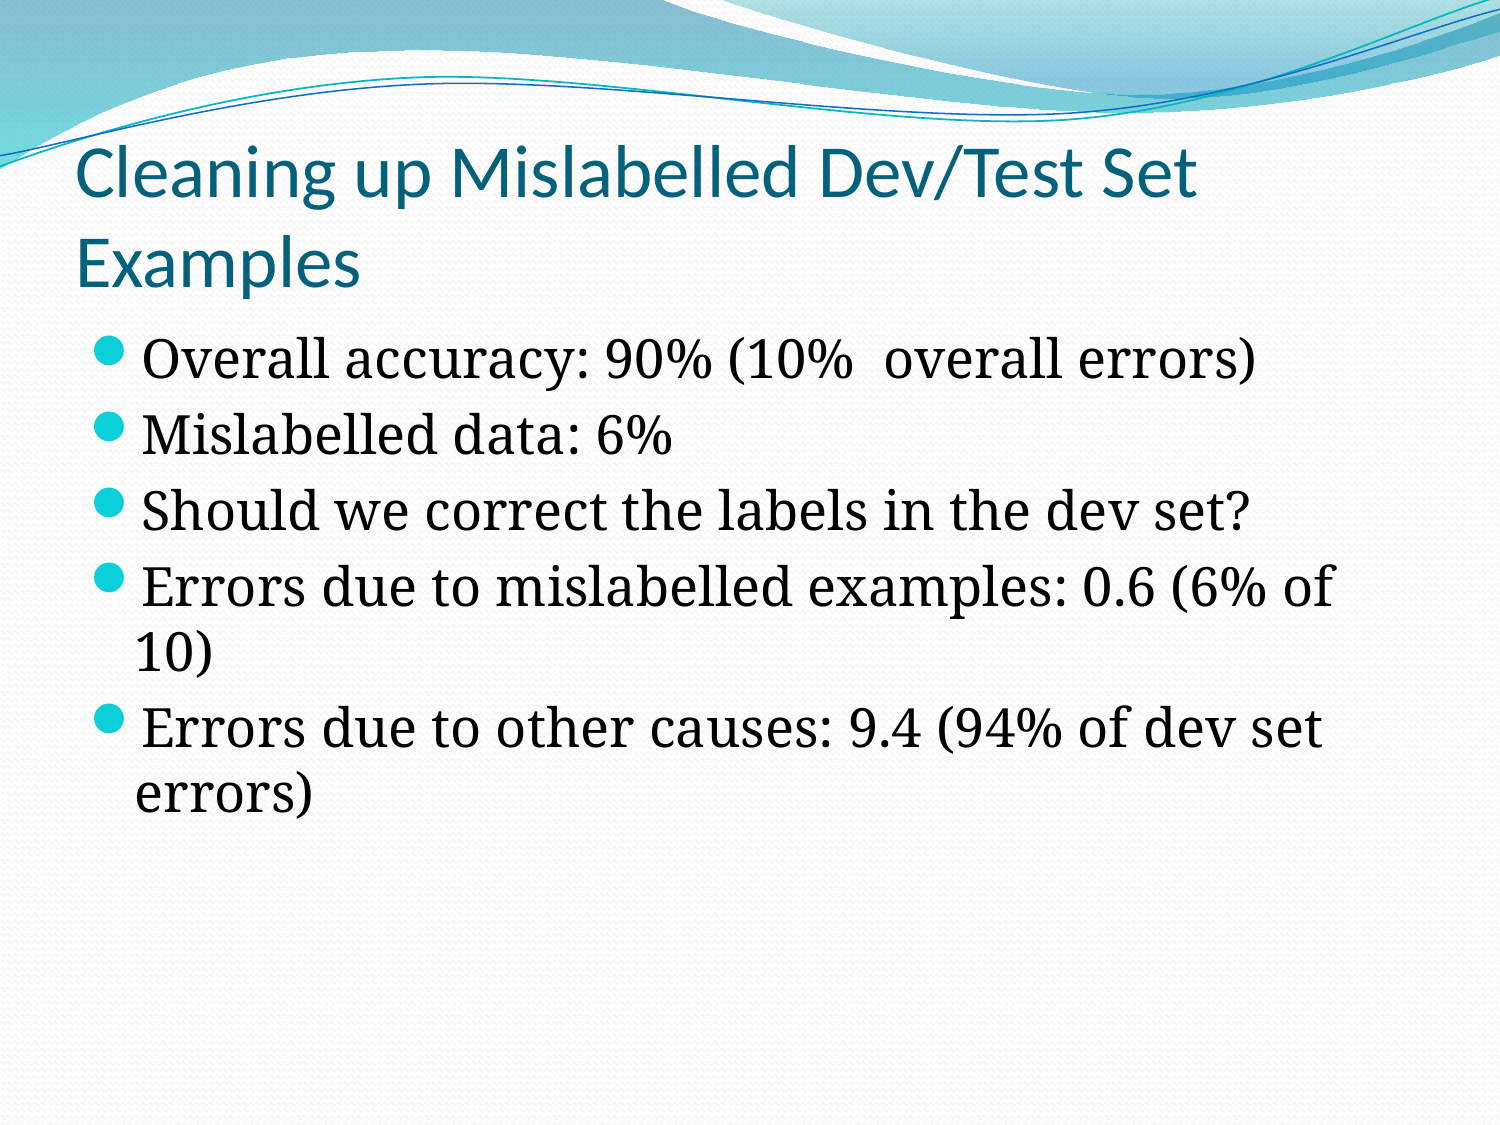

# Cleaning up Mislabelled Dev/Test Set Examples
Overall accuracy: 90% (10%  overall errors)
Mislabelled data: 6%
Should we correct the labels in the dev set?
Errors due to mislabelled examples: 0.6 (6% of 10)
Errors due to other causes: 9.4 (94% of dev set errors)